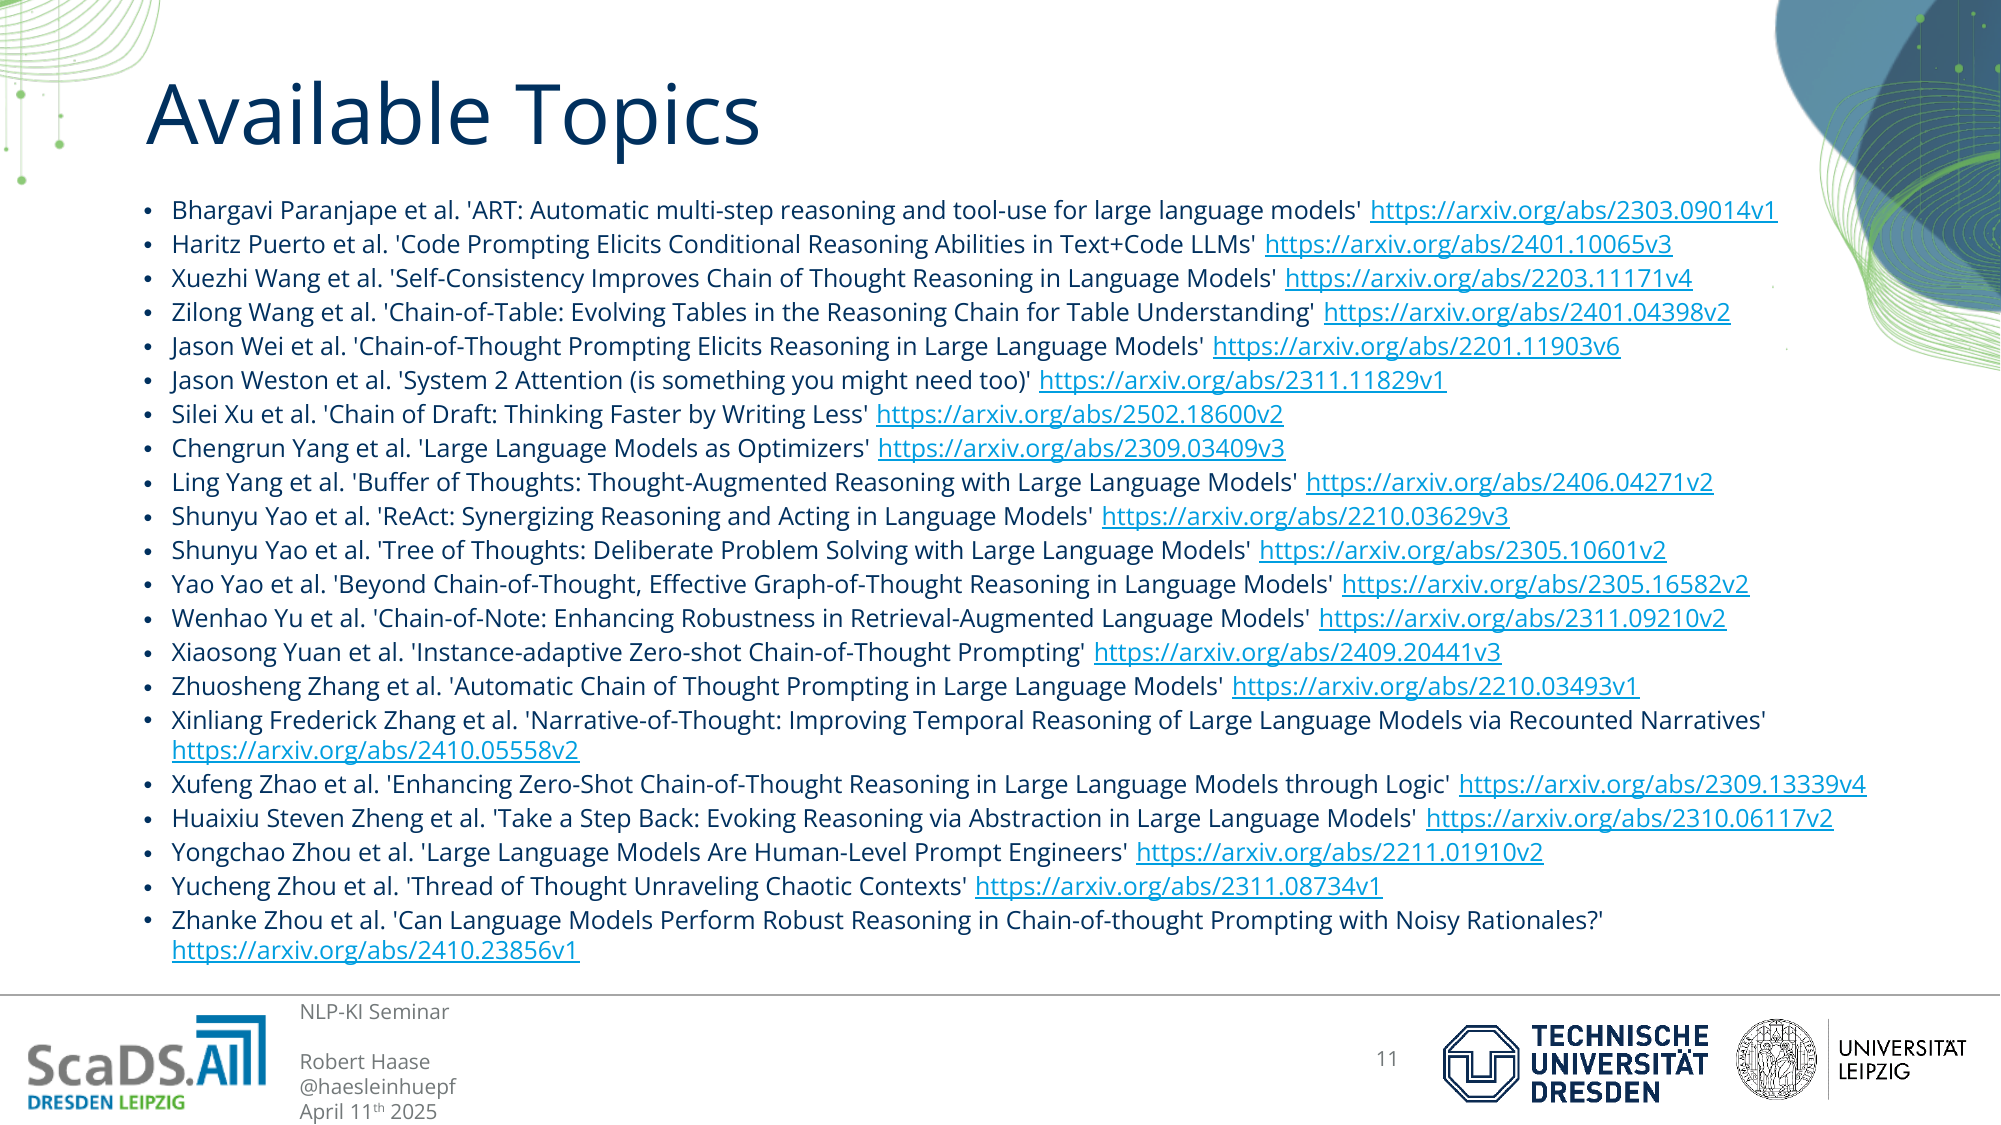

# Available Topics
Bhargavi Paranjape et al. 'ART: Automatic multi-step reasoning and tool-use for large language models' https://arxiv.org/abs/2303.09014v1
Haritz Puerto et al. 'Code Prompting Elicits Conditional Reasoning Abilities in Text+Code LLMs' https://arxiv.org/abs/2401.10065v3
Xuezhi Wang et al. 'Self-Consistency Improves Chain of Thought Reasoning in Language Models' https://arxiv.org/abs/2203.11171v4
Zilong Wang et al. 'Chain-of-Table: Evolving Tables in the Reasoning Chain for Table Understanding' https://arxiv.org/abs/2401.04398v2
Jason Wei et al. 'Chain-of-Thought Prompting Elicits Reasoning in Large Language Models' https://arxiv.org/abs/2201.11903v6
Jason Weston et al. 'System 2 Attention (is something you might need too)' https://arxiv.org/abs/2311.11829v1
Silei Xu et al. 'Chain of Draft: Thinking Faster by Writing Less' https://arxiv.org/abs/2502.18600v2
Chengrun Yang et al. 'Large Language Models as Optimizers' https://arxiv.org/abs/2309.03409v3
Ling Yang et al. 'Buffer of Thoughts: Thought-Augmented Reasoning with Large Language Models' https://arxiv.org/abs/2406.04271v2
Shunyu Yao et al. 'ReAct: Synergizing Reasoning and Acting in Language Models' https://arxiv.org/abs/2210.03629v3
Shunyu Yao et al. 'Tree of Thoughts: Deliberate Problem Solving with Large Language Models' https://arxiv.org/abs/2305.10601v2
Yao Yao et al. 'Beyond Chain-of-Thought, Effective Graph-of-Thought Reasoning in Language Models' https://arxiv.org/abs/2305.16582v2
Wenhao Yu et al. 'Chain-of-Note: Enhancing Robustness in Retrieval-Augmented Language Models' https://arxiv.org/abs/2311.09210v2
Xiaosong Yuan et al. 'Instance-adaptive Zero-shot Chain-of-Thought Prompting' https://arxiv.org/abs/2409.20441v3
Zhuosheng Zhang et al. 'Automatic Chain of Thought Prompting in Large Language Models' https://arxiv.org/abs/2210.03493v1
Xinliang Frederick Zhang et al. 'Narrative-of-Thought: Improving Temporal Reasoning of Large Language Models via Recounted Narratives' https://arxiv.org/abs/2410.05558v2
Xufeng Zhao et al. 'Enhancing Zero-Shot Chain-of-Thought Reasoning in Large Language Models through Logic' https://arxiv.org/abs/2309.13339v4
Huaixiu Steven Zheng et al. 'Take a Step Back: Evoking Reasoning via Abstraction in Large Language Models' https://arxiv.org/abs/2310.06117v2
Yongchao Zhou et al. 'Large Language Models Are Human-Level Prompt Engineers' https://arxiv.org/abs/2211.01910v2
Yucheng Zhou et al. 'Thread of Thought Unraveling Chaotic Contexts' https://arxiv.org/abs/2311.08734v1
Zhanke Zhou et al. 'Can Language Models Perform Robust Reasoning in Chain-of-thought Prompting with Noisy Rationales?' https://arxiv.org/abs/2410.23856v1